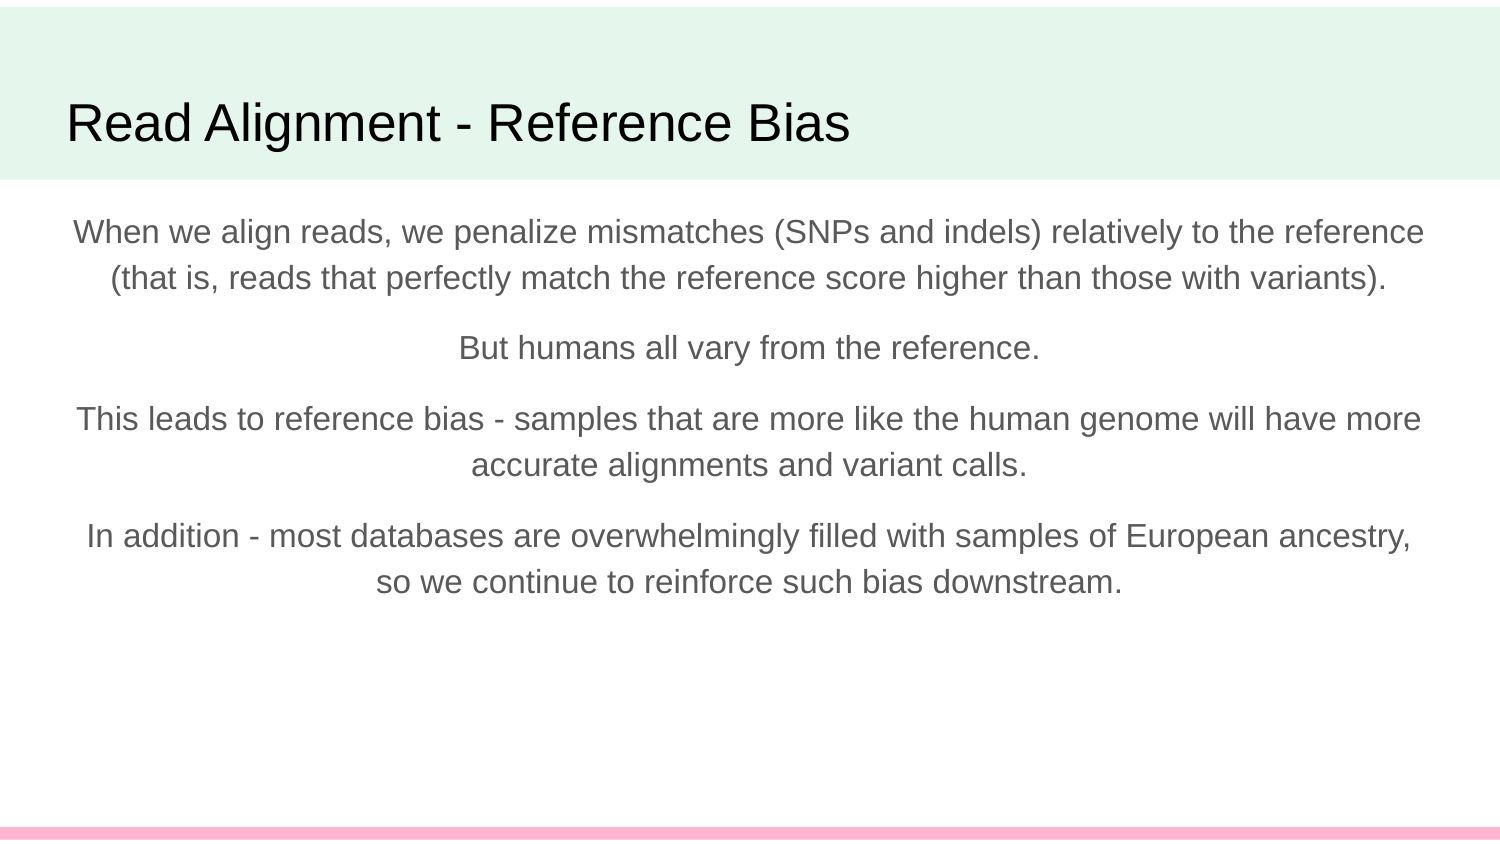

# Read Alignment - Reference Bias
When we align reads, we penalize mismatches (SNPs and indels) relatively to the reference (that is, reads that perfectly match the reference score higher than those with variants).
But humans all vary from the reference.
This leads to reference bias - samples that are more like the human genome will have more accurate alignments and variant calls.
In addition - most databases are overwhelmingly filled with samples of European ancestry, so we continue to reinforce such bias downstream.